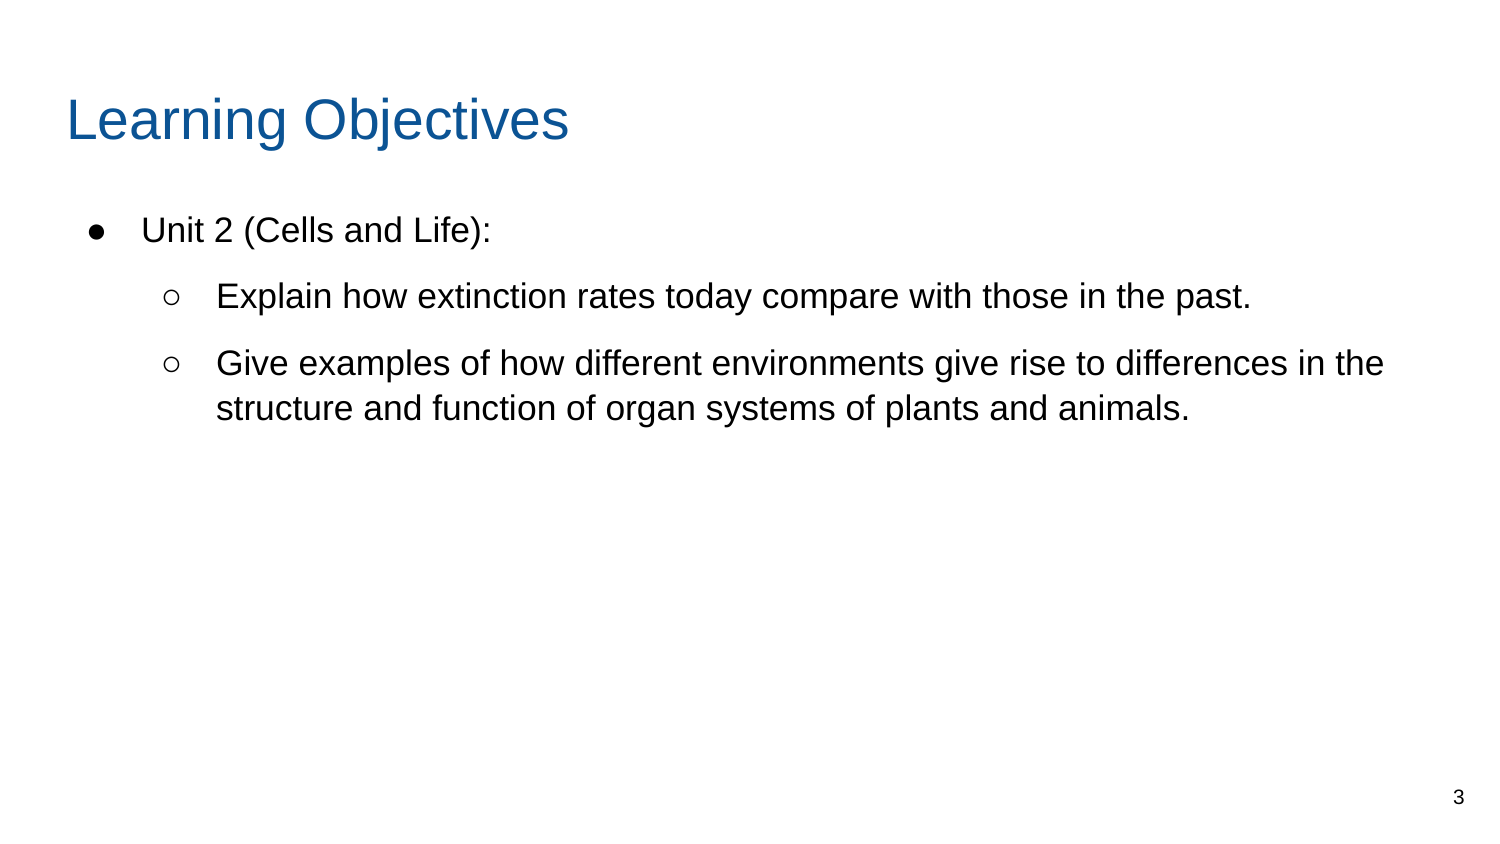

# Learning Objectives
Unit 2 (Cells and Life):
Explain how extinction rates today compare with those in the past.
Give examples of how different environments give rise to differences in the structure and function of organ systems of plants and animals.
3